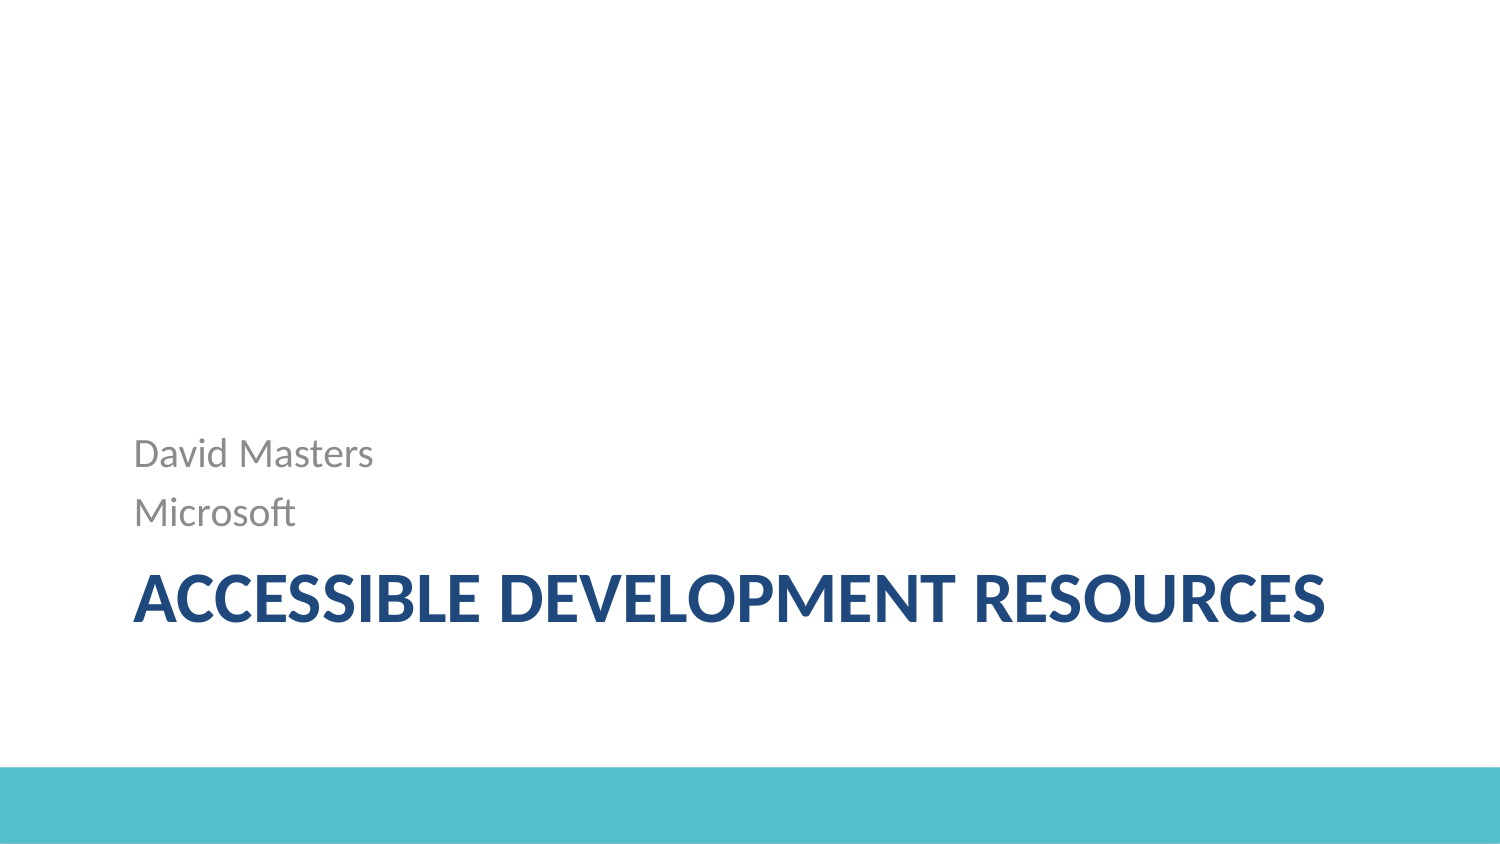

David Masters
Microsoft
# Accessible Development Resources